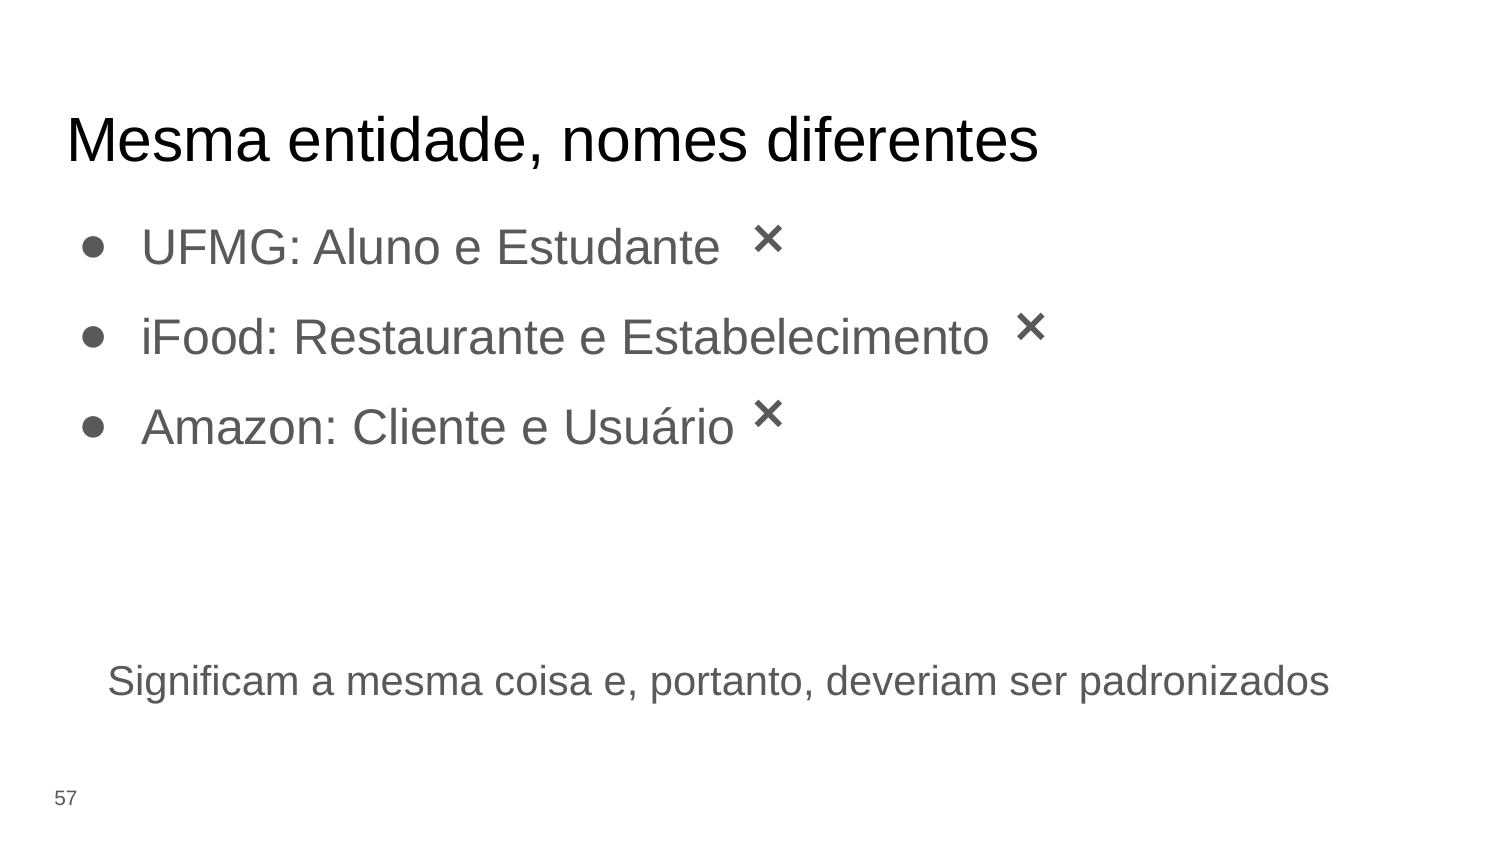

# Mesma entidade, nomes diferentes
UFMG: Aluno e Estudante
iFood: Restaurante e Estabelecimento
Amazon: Cliente e Usuário
❌
❌
❌
Significam a mesma coisa e, portanto, deveriam ser padronizados
57